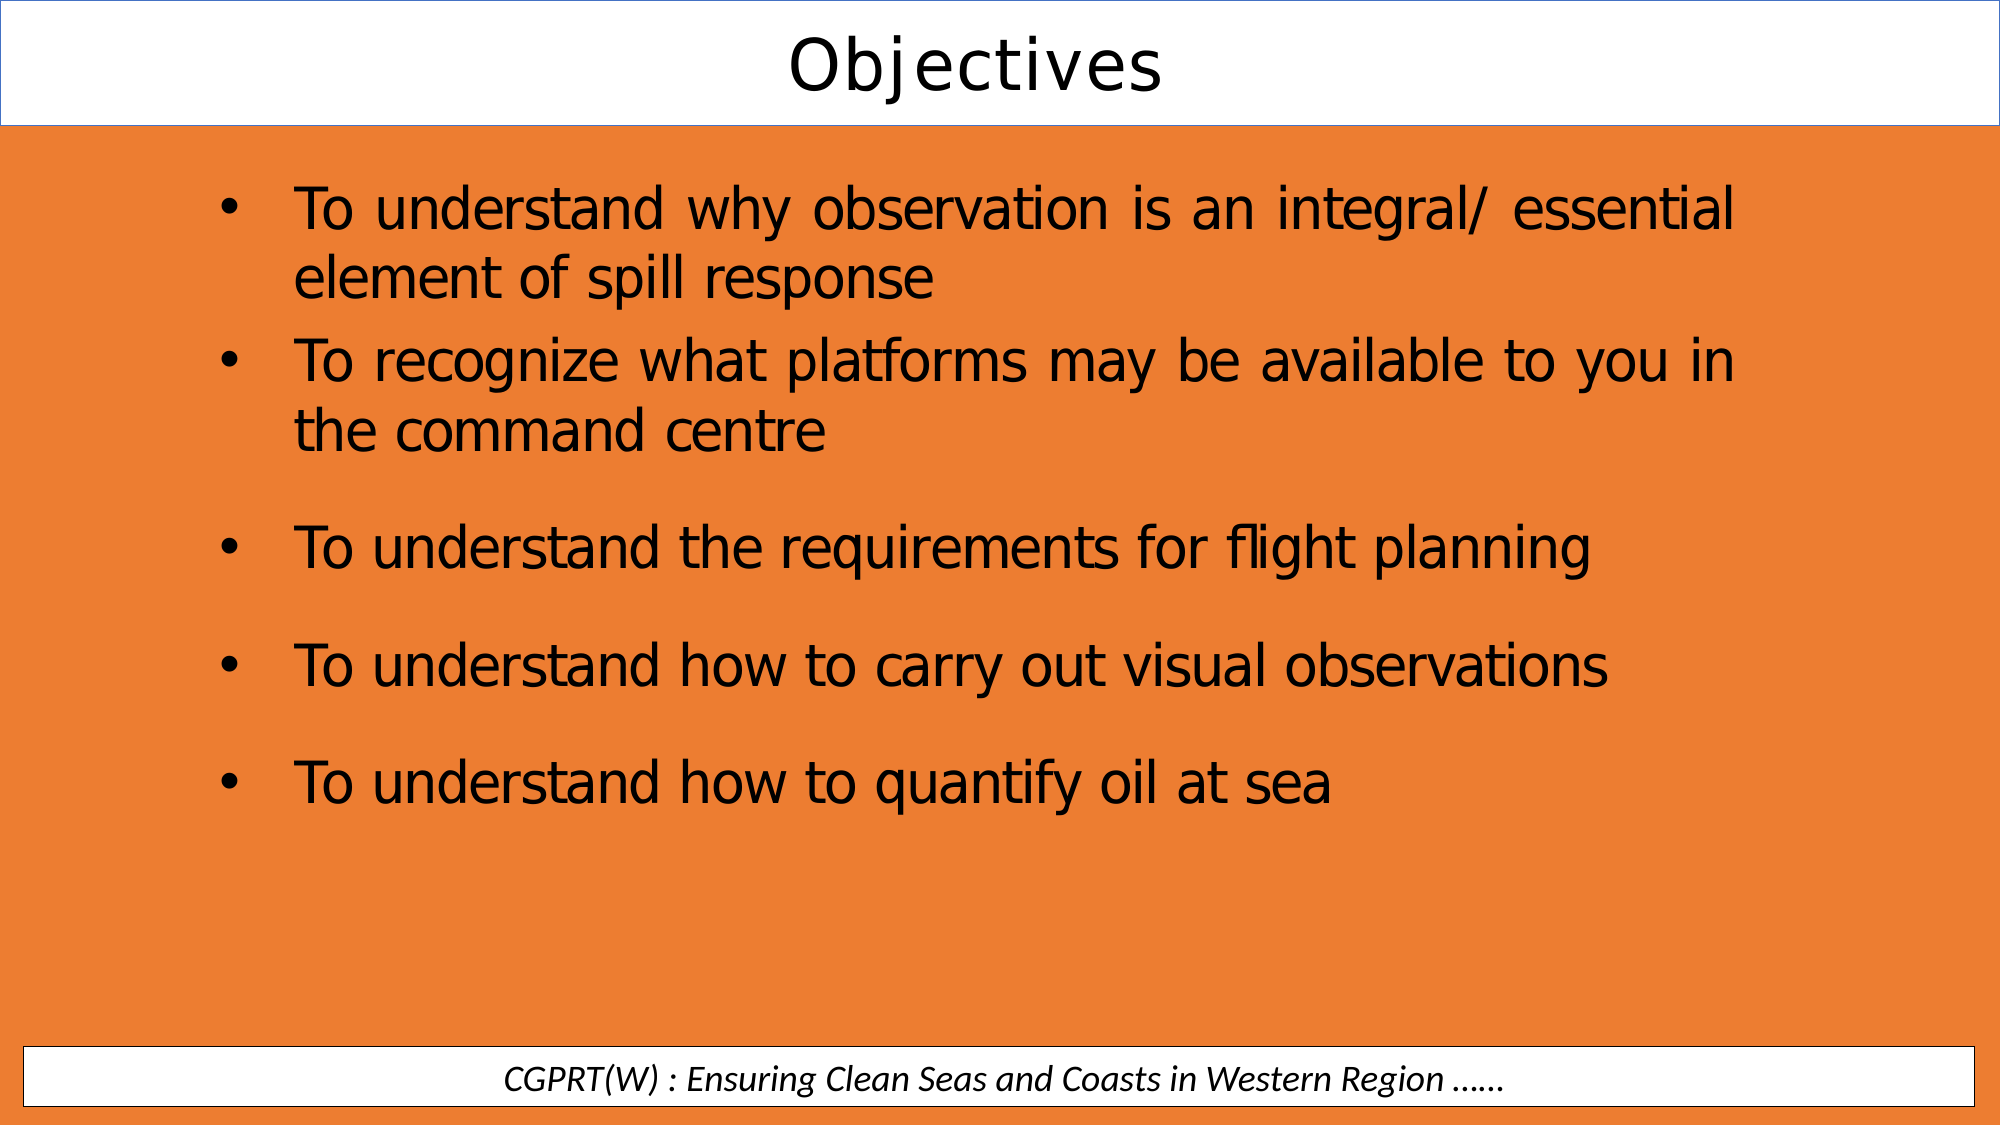

Objectives
To understand why observation is an integral/ essential element of spill response
To recognize what platforms may be available to you in the command centre
To understand the requirements for flight planning
To understand how to carry out visual observations
To understand how to quantify oil at sea
 CGPRT(W) : Ensuring Clean Seas and Coasts in Western Region ……